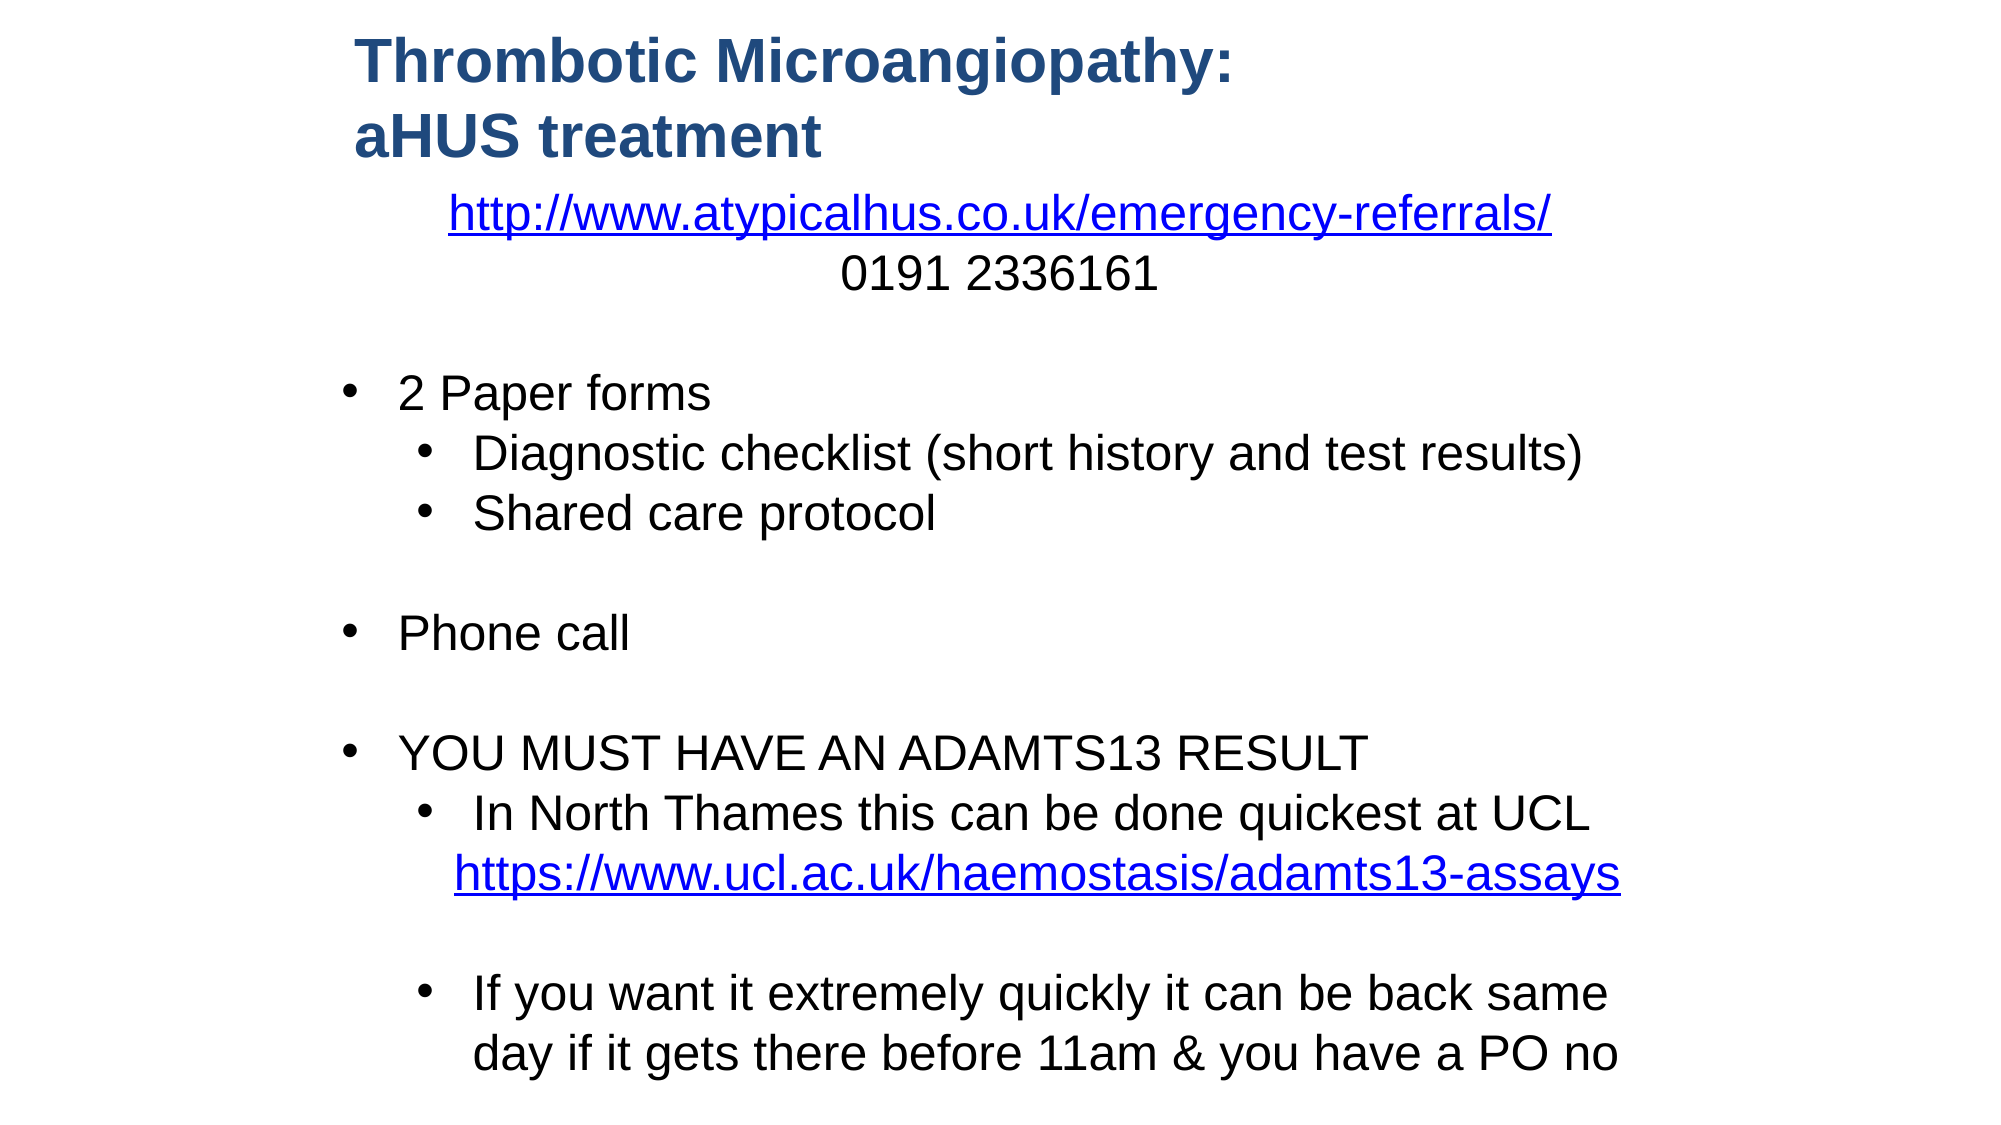

# Thrombotic Microangiopathy: aHUS treatment
http://www.atypicalhus.co.uk/emergency-referrals/
0191 2336161

2 Paper forms
Diagnostic checklist (short history and test results)
Shared care protocol

Phone call

YOU MUST HAVE AN ADAMTS13 RESULT
In North Thames this can be done quickest at UCL
https://www.ucl.ac.uk/haemostasis/adamts13-assays

If you want it extremely quickly it can be back same day if it gets there before 11am & you have a PO no